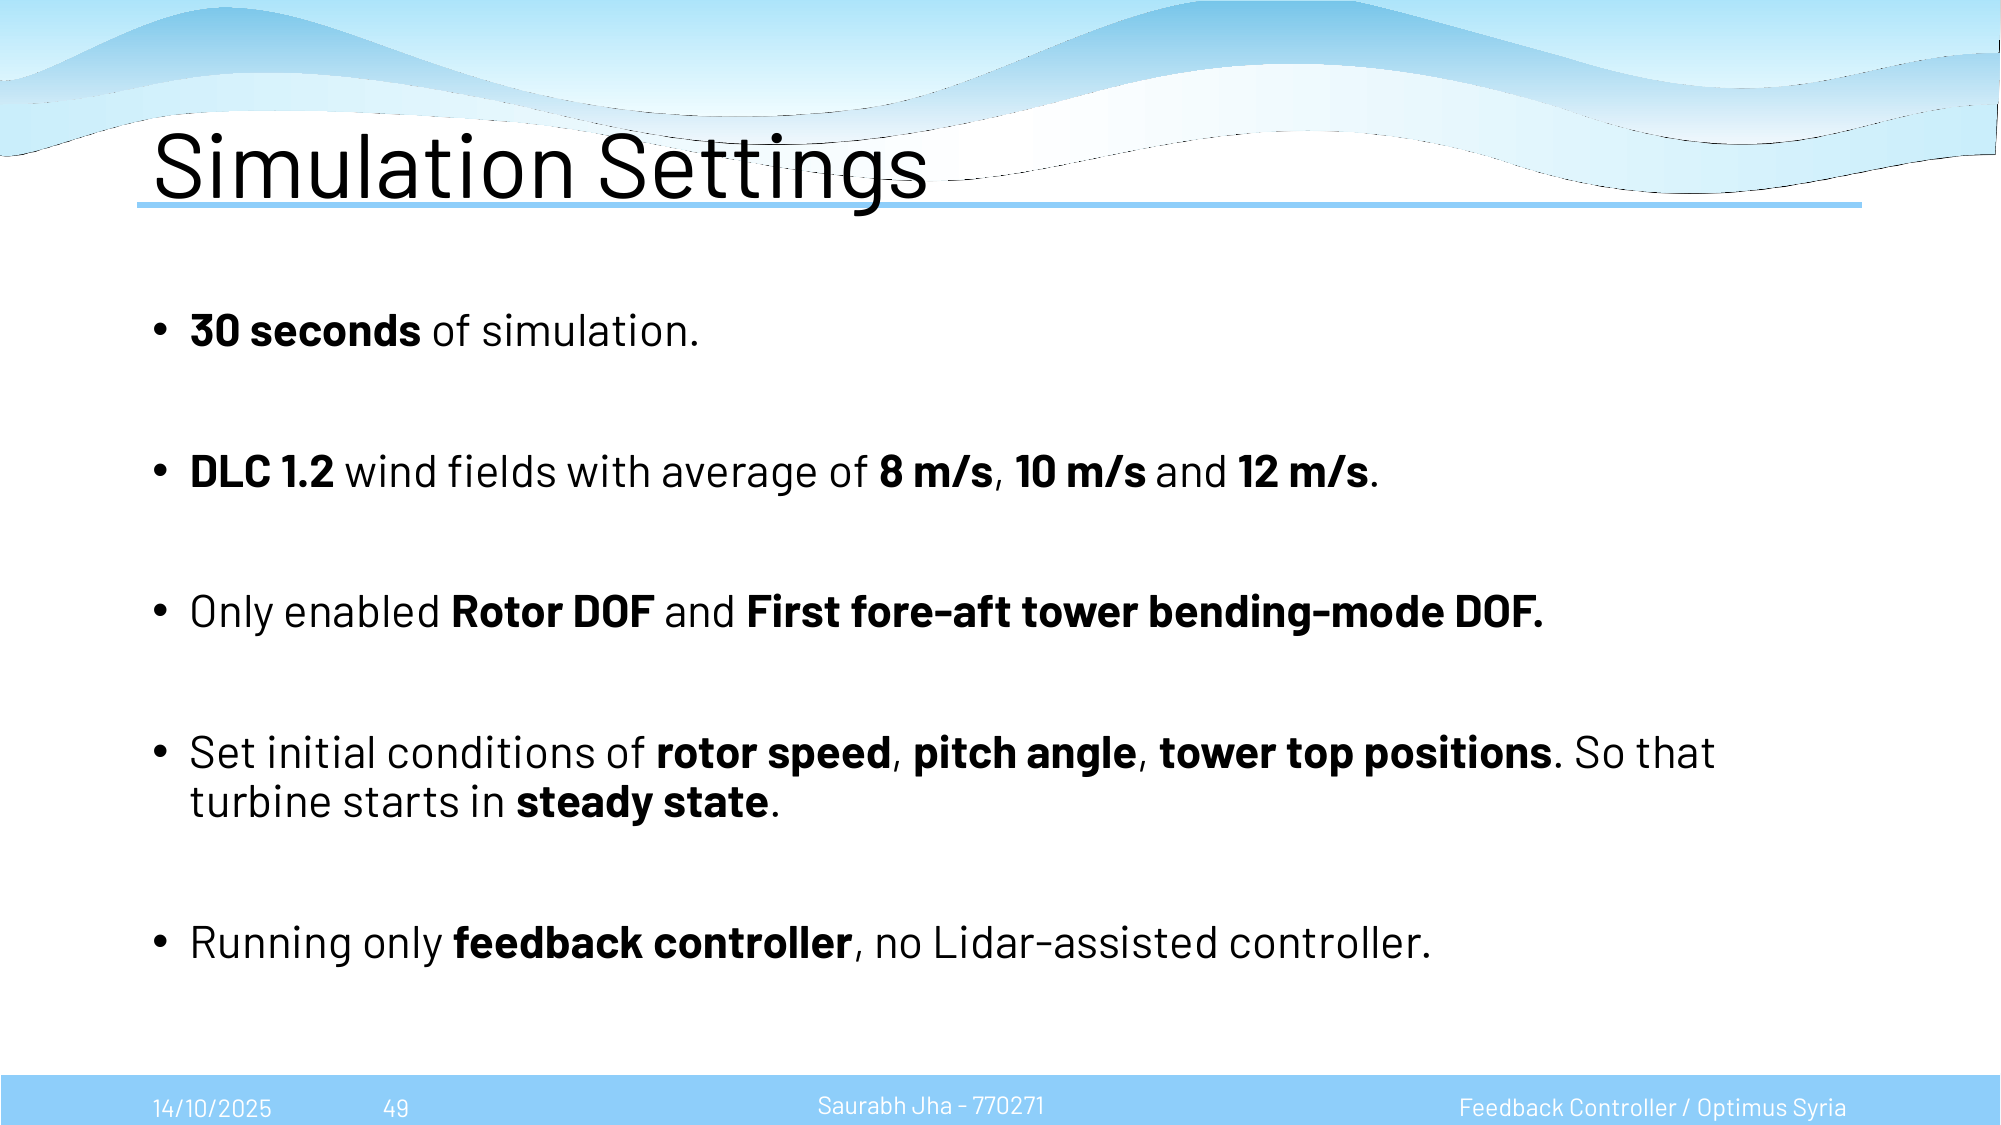

# Simulation Settings
30 seconds of simulation.

DLC 1.2 wind fields with average of 8 m/s, 10 m/s and 12 m/s.

Only enabled Rotor DOF and First fore-aft tower bending-mode DOF.

Set initial conditions of rotor speed, pitch angle, tower top positions. So that turbine starts in steady state.

Running only feedback controller, no Lidar-assisted controller.

Saurabh Jha - 770271
Feedback Controller / Optimus Syria
14/10/2025
49